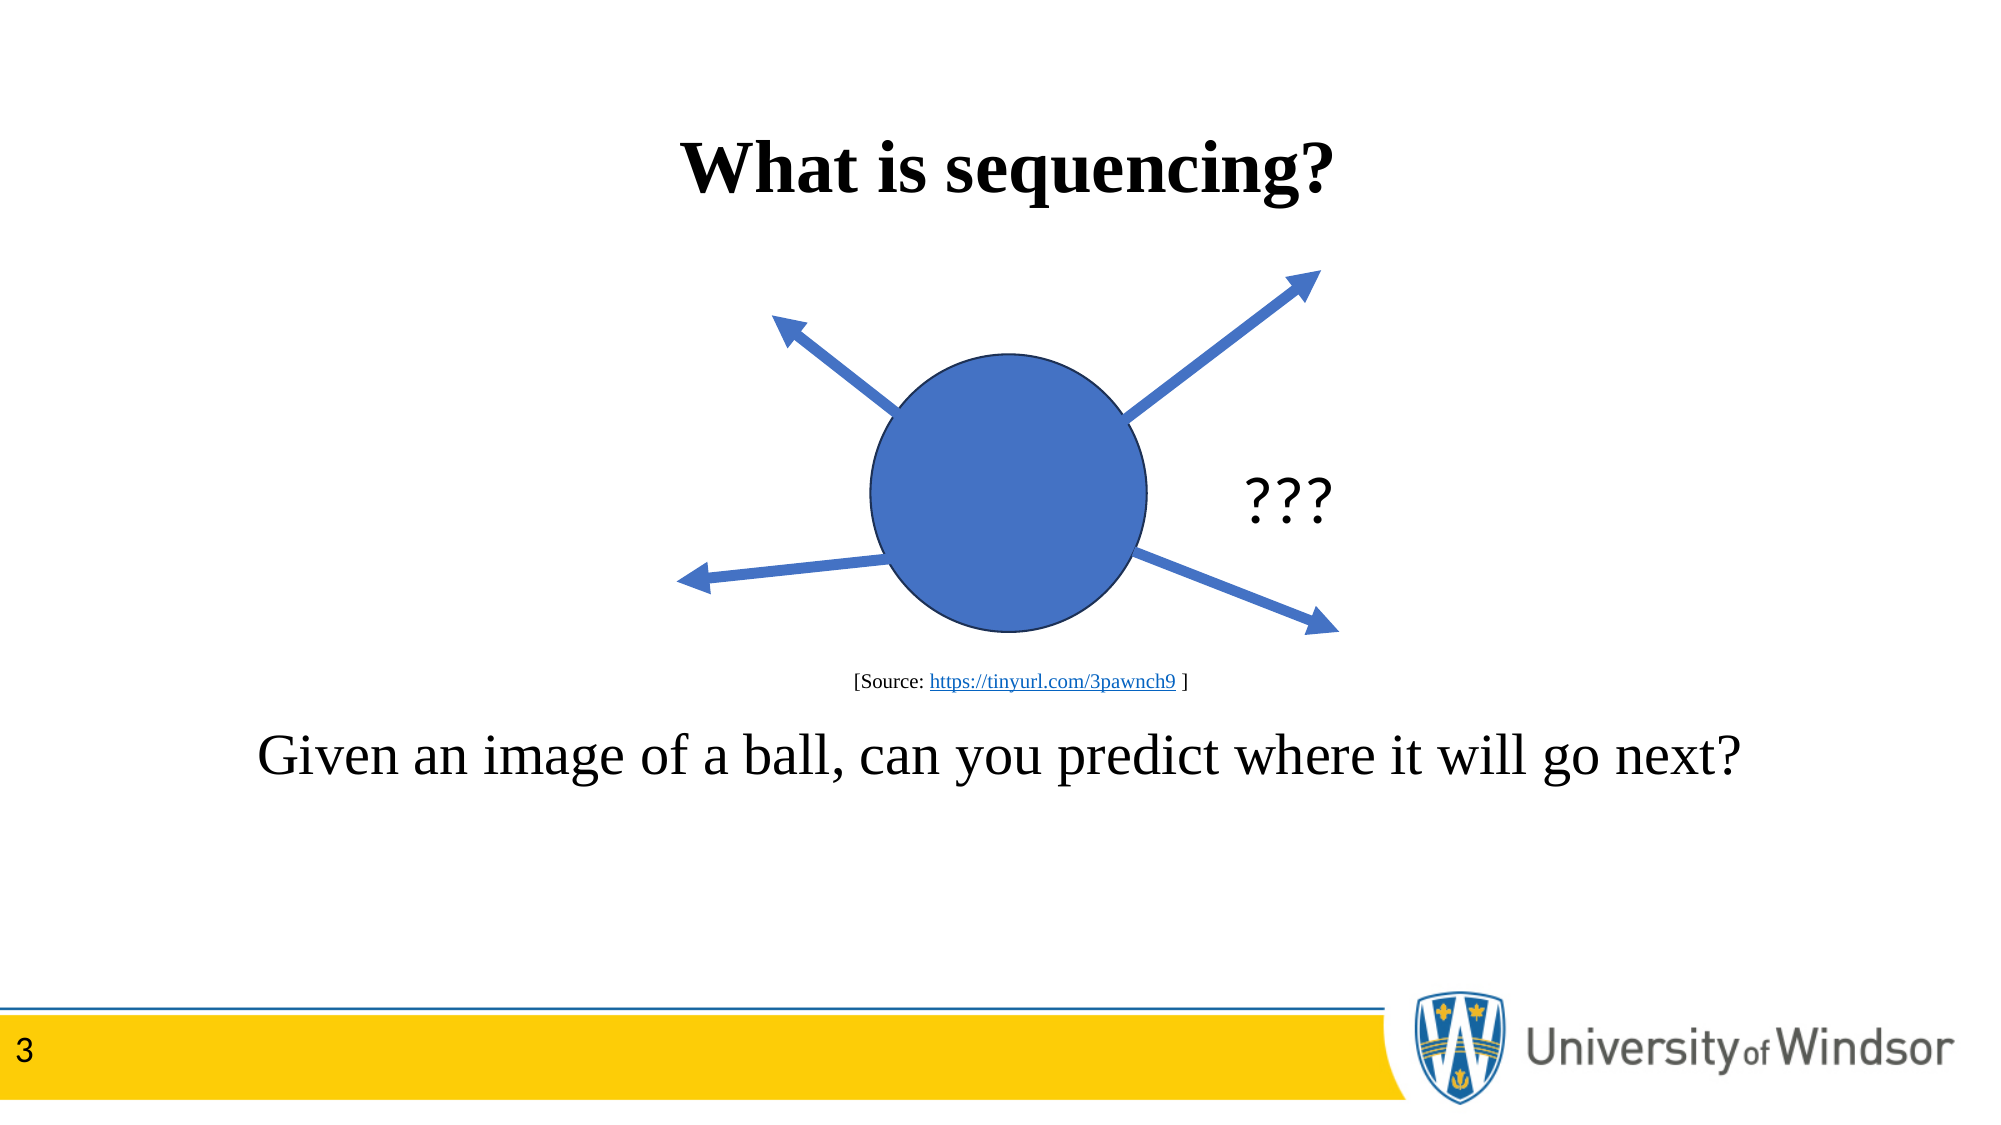

# What is sequencing?

???
[Source: https://tinyurl.com/3pawnch9 ]
Given an image of a ball, can you predict where it will go next?
3